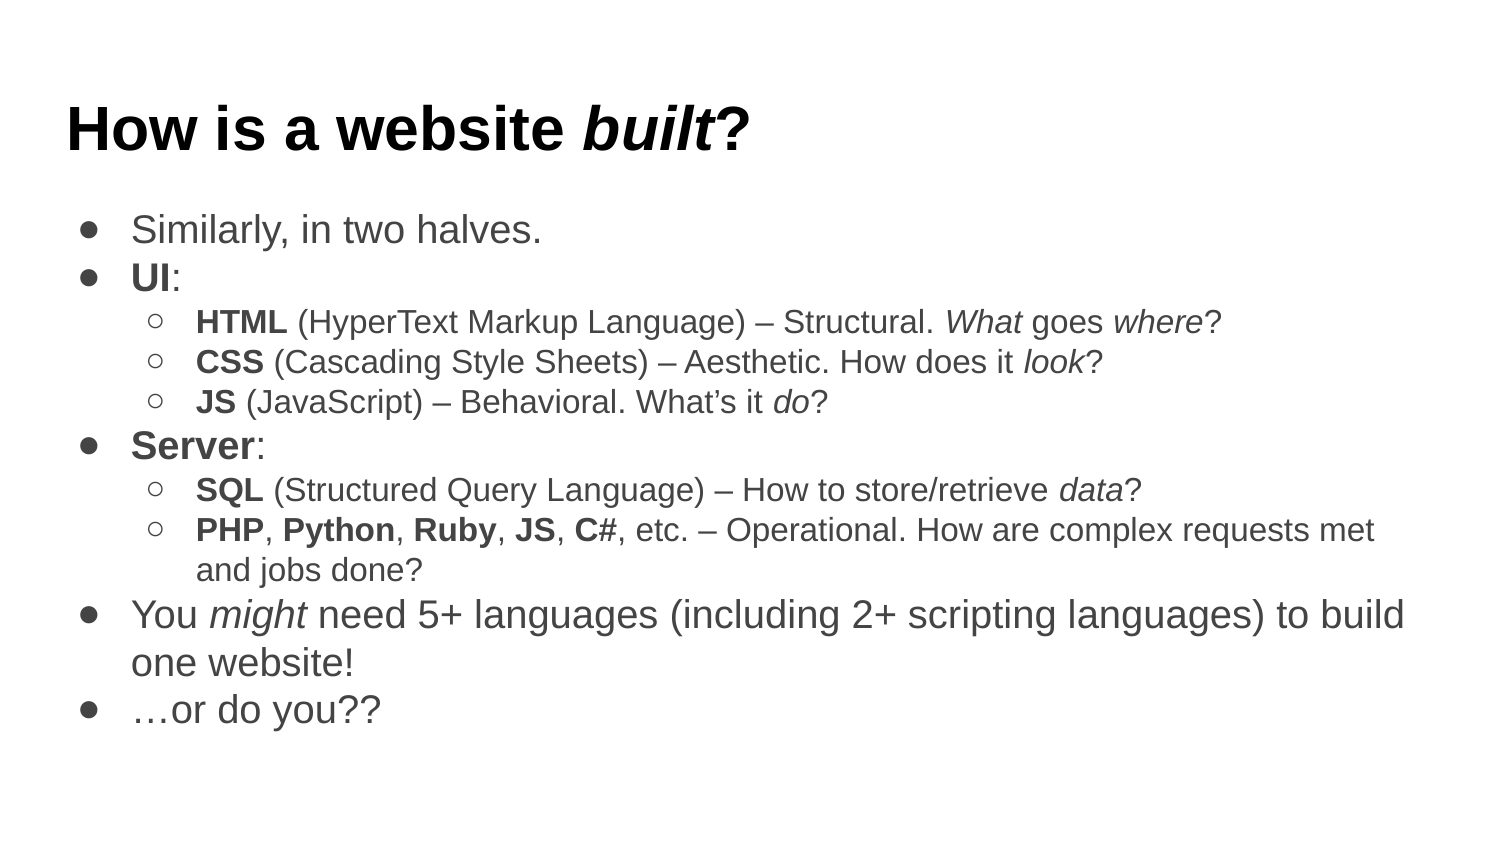

# How is a website built?
Similarly, in two halves.
UI:
HTML (HyperText Markup Language) – Structural. What goes where?
CSS (Cascading Style Sheets) – Aesthetic. How does it look?
JS (JavaScript) – Behavioral. What’s it do?
Server:
SQL (Structured Query Language) – How to store/retrieve data?
PHP, Python, Ruby, JS, C#, etc. – Operational. How are complex requests met  and jobs done?
You might need 5+ languages (including 2+ scripting languages) to build one website!
…or do you??